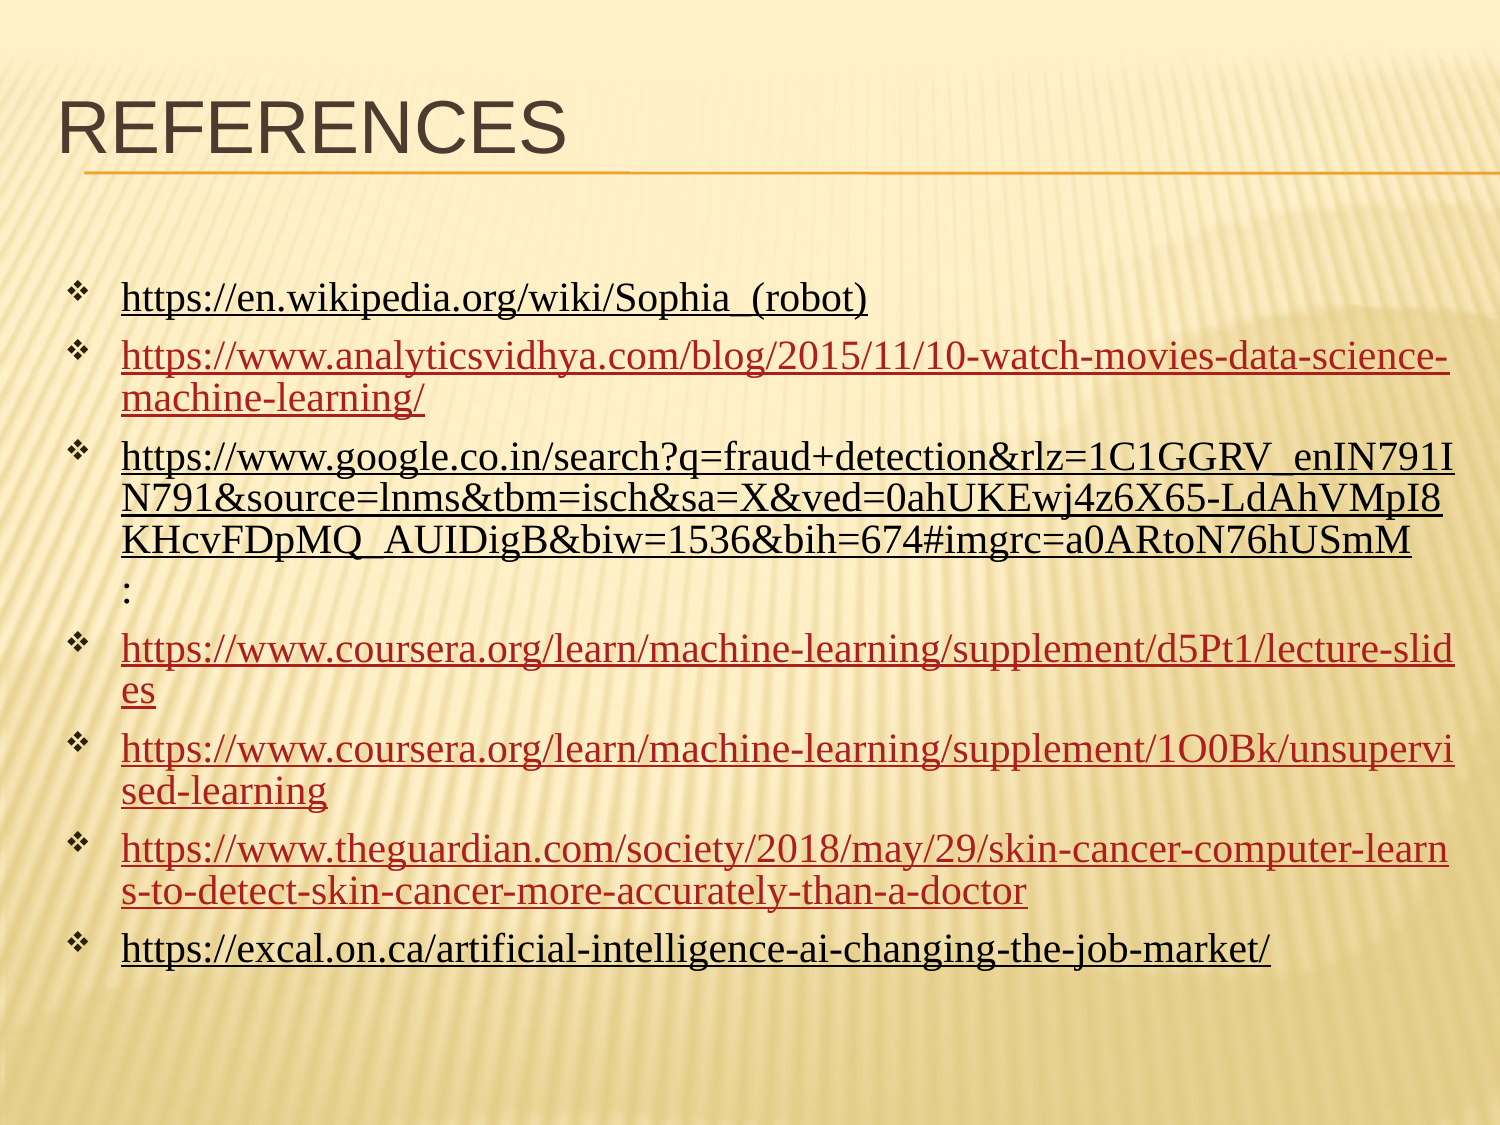

# REFERENCES
https://en.wikipedia.org/wiki/Sophia_(robot)
https://www.analyticsvidhya.com/blog/2015/11/10-watch-movies-data-science-machine-learning/
https://www.google.co.in/search?q=fraud+detection&rlz=1C1GGRV_enIN791IN791&source=lnms&tbm=isch&sa=X&ved=0ahUKEwj4z6X65-LdAhVMpI8KHcvFDpMQ_AUIDigB&biw=1536&bih=674#imgrc=a0ARtoN76hUSmM:
https://www.coursera.org/learn/machine-learning/supplement/d5Pt1/lecture-slides
https://www.coursera.org/learn/machine-learning/supplement/1O0Bk/unsupervised-learning
https://www.theguardian.com/society/2018/may/29/skin-cancer-computer-learns-to-detect-skin-cancer-more-accurately-than-a-doctor
https://excal.on.ca/artificial-intelligence-ai-changing-the-job-market/